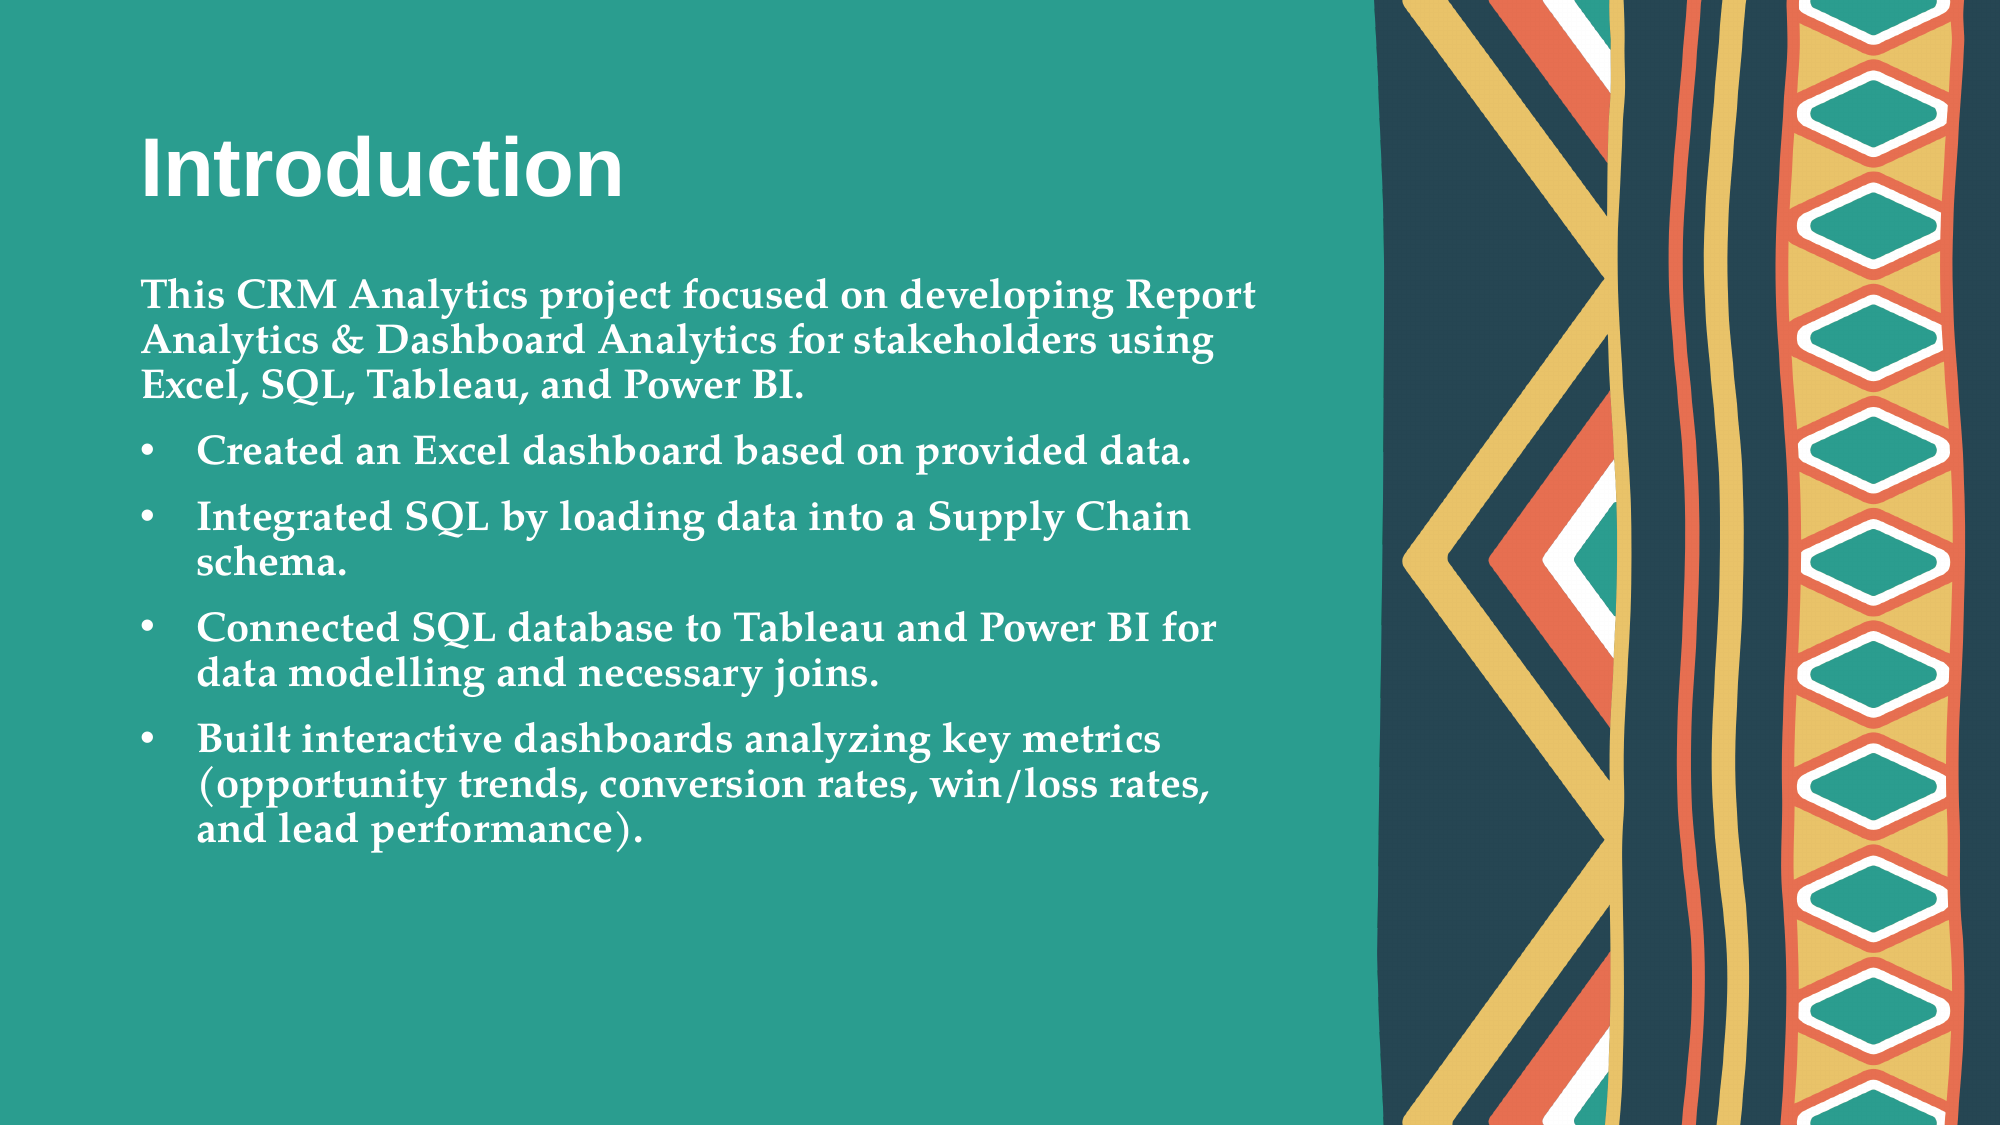

# Introduction
This CRM Analytics project focused on developing Report Analytics & Dashboard Analytics for stakeholders using Excel, SQL, Tableau, and Power BI.
Created an Excel dashboard based on provided data.
Integrated SQL by loading data into a Supply Chain schema.
Connected SQL database to Tableau and Power BI for data modelling and necessary joins.
Built interactive dashboards analyzing key metrics (opportunity trends, conversion rates, win/loss rates, and lead performance).